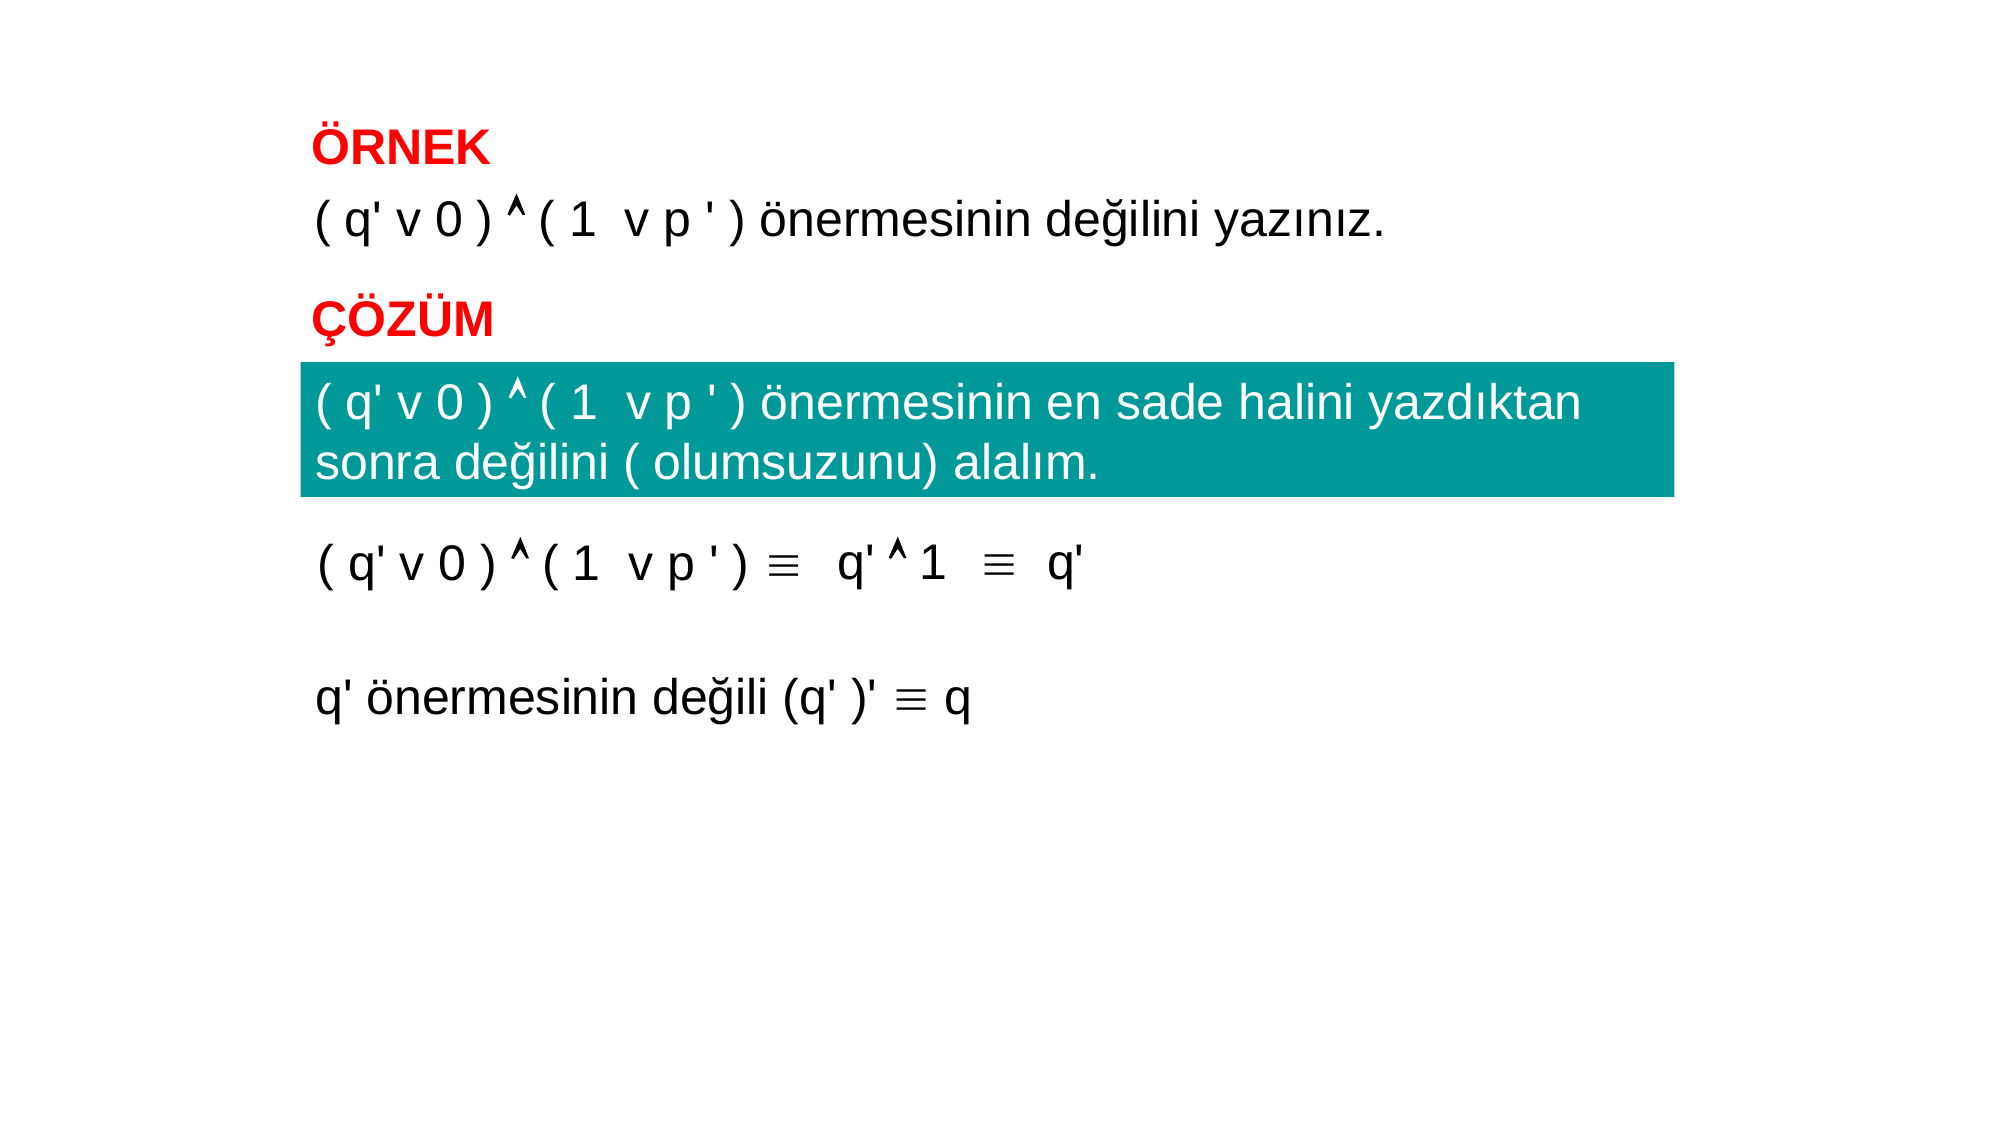

ÖRNEK
( q' v 0 ) ∧ ( 1  v p ' ) önermesinin değilini yazınız.
ÇÖZÜM
( q' v 0 ) ∧ ( 1  v p ' ) önermesinin en sade halini yazdıktan sonra değilini ( olumsuzunu) alalım.
q' ∧ 1
≡  q'
( q' v 0 ) ∧ ( 1  v p ' ) ≡
q' önermesinin değili (q' )' ≡ q